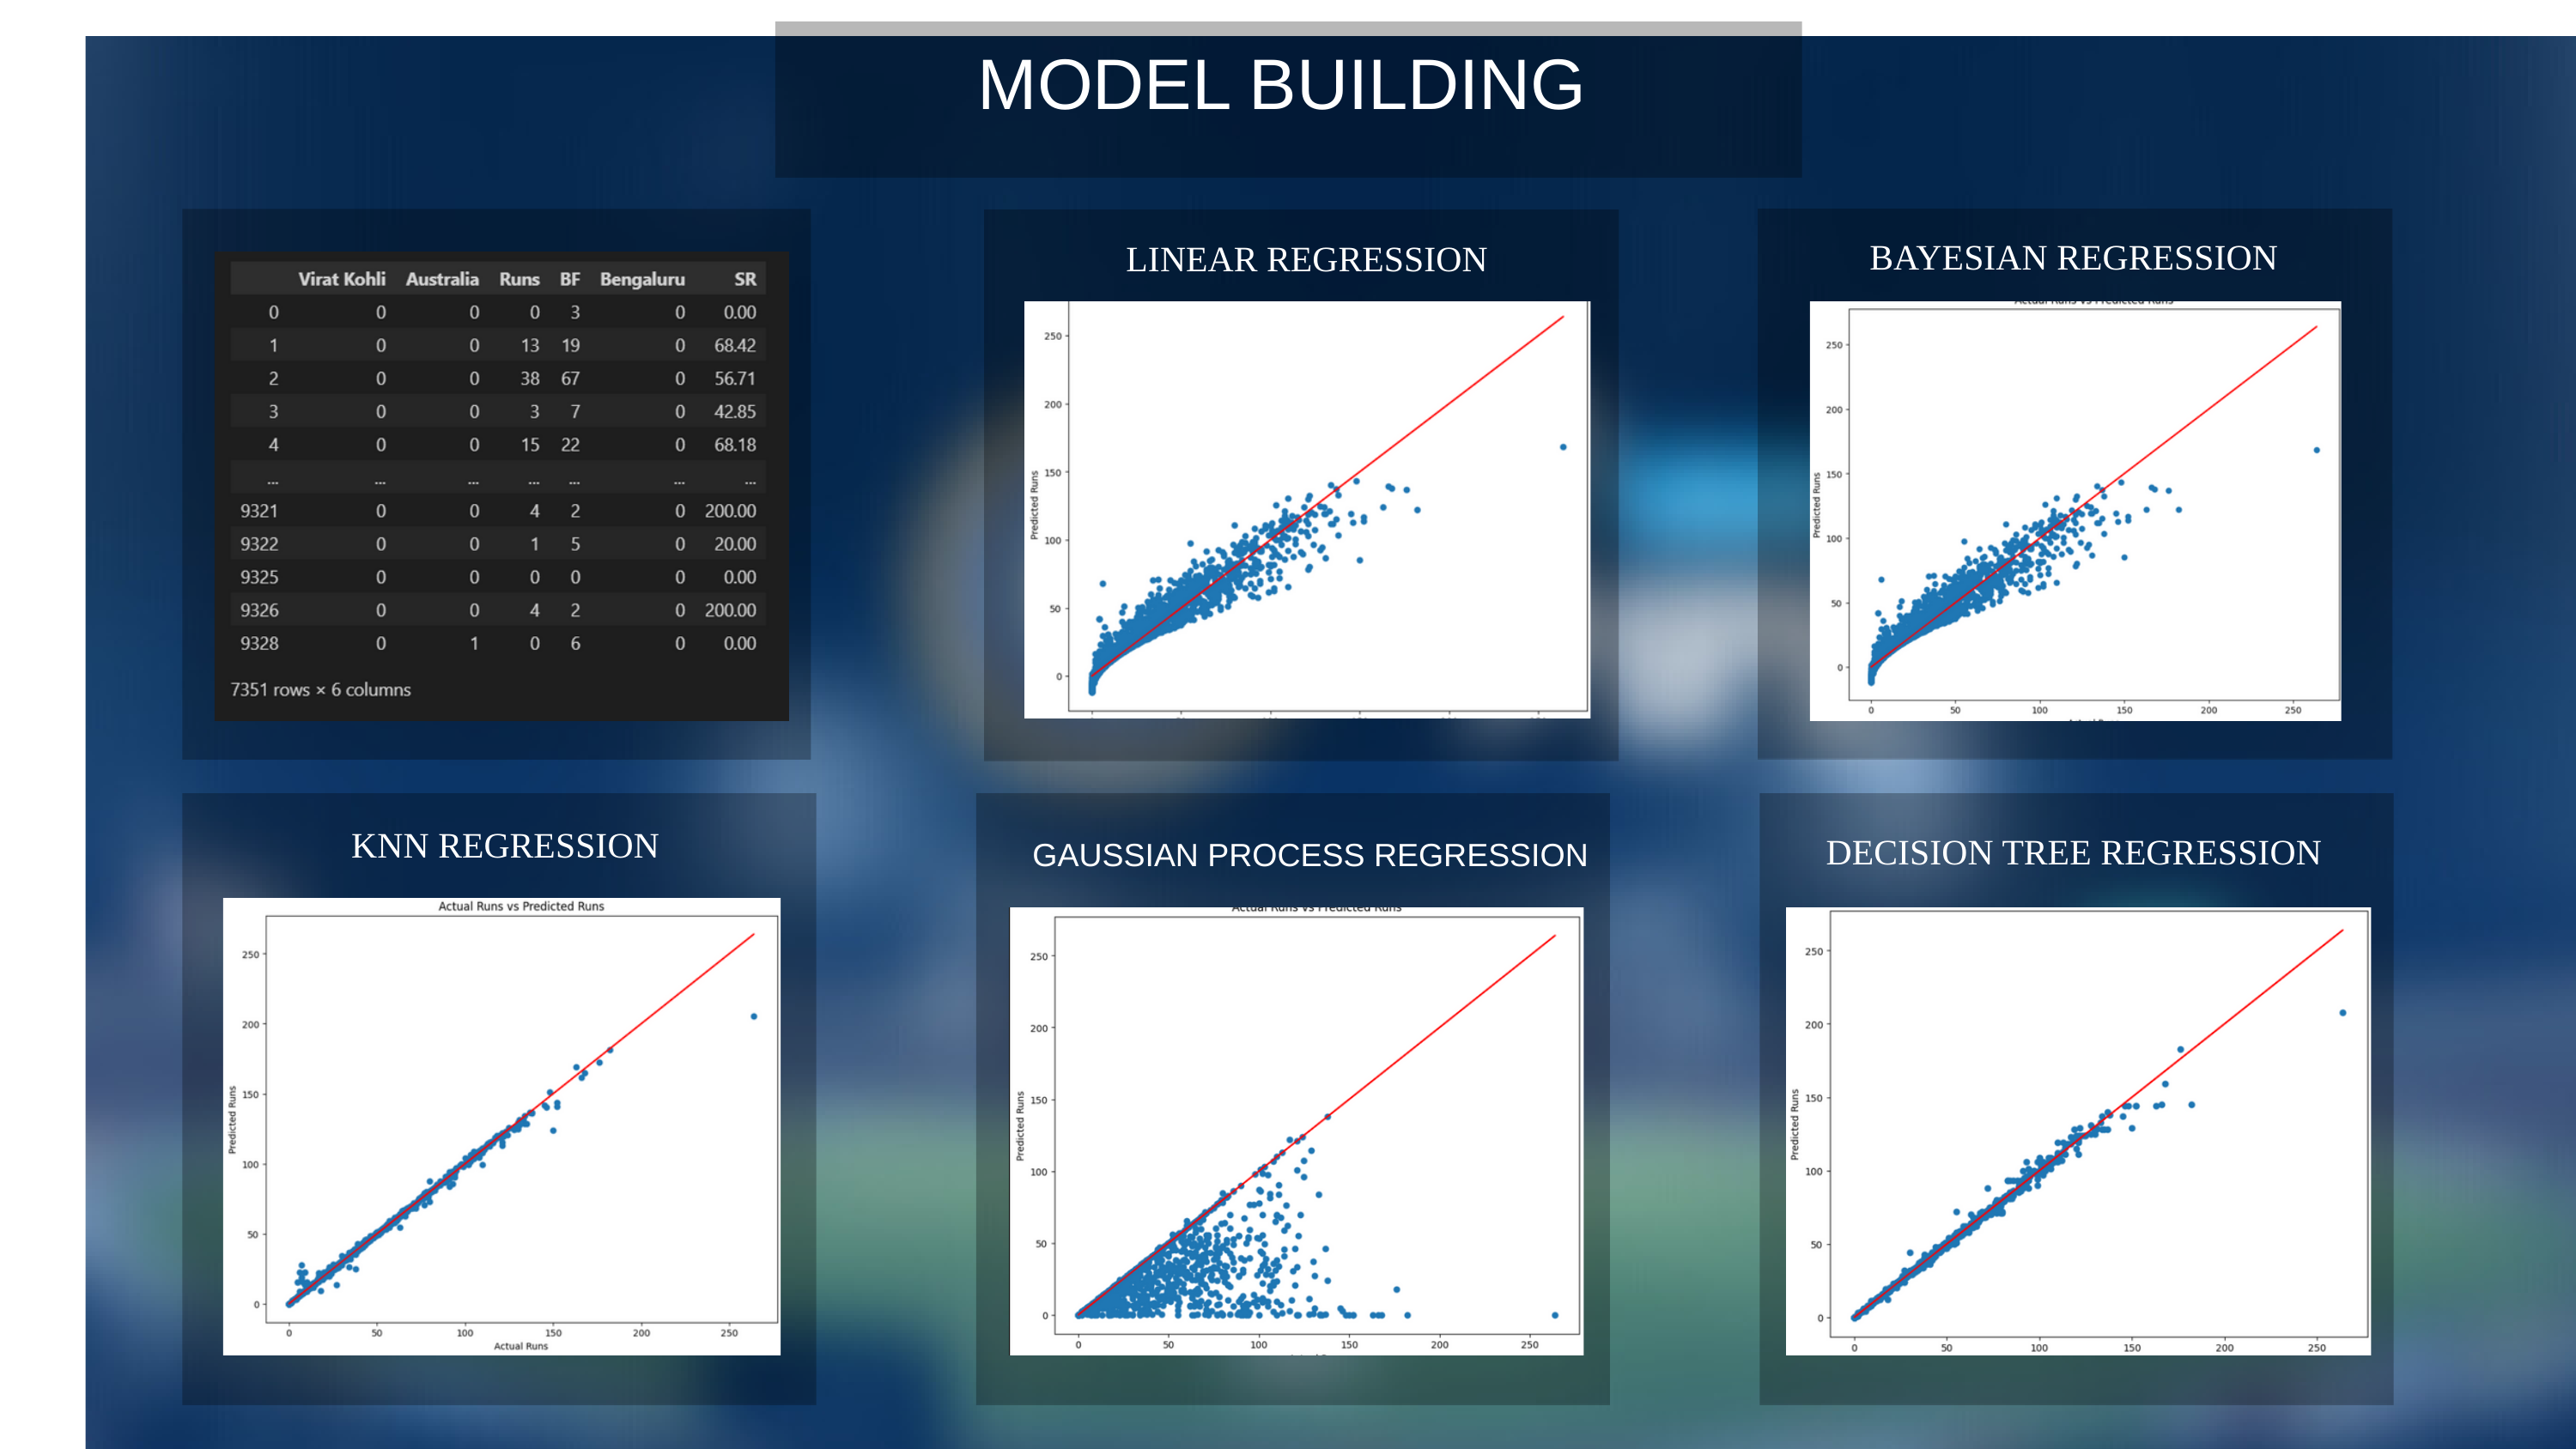

MODEL BUILDING

BAYESIAN REGRESSION
LINEAR REGRESSION

KNN REGRESSION
DECISION TREE REGRESSION
GAUSSIAN PROCESS REGRESSION